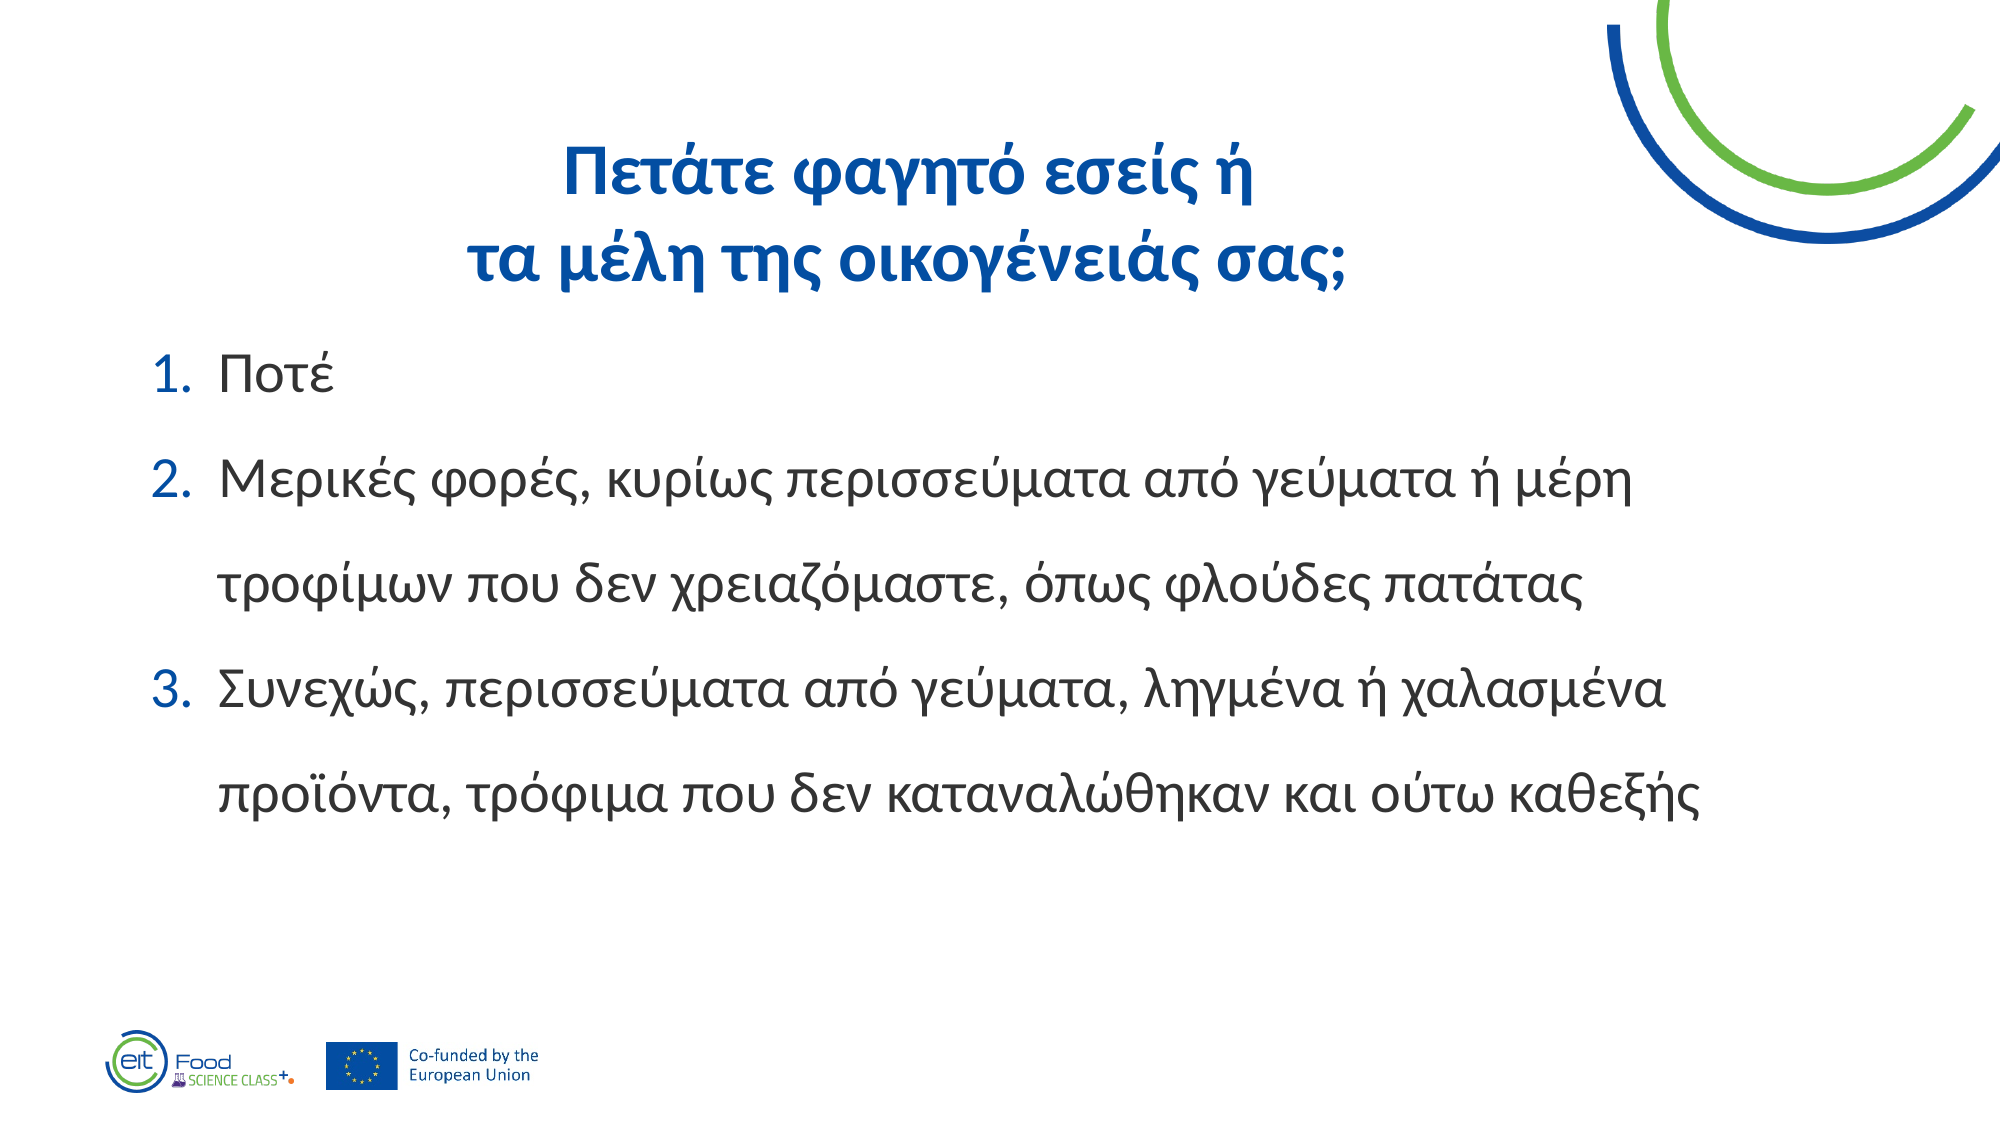

Πετάτε φαγητό εσείς ή
τα μέλη της οικογένειάς σας;
Ποτέ
Μερικές φορές, κυρίως περισσεύματα από γεύματα ή μέρη τροφίμων που δεν χρειαζόμαστε, όπως φλούδες πατάτας
Συνεχώς, περισσεύματα από γεύματα, ληγμένα ή χαλασμένα προϊόντα, τρόφιμα που δεν καταναλώθηκαν και ούτω καθεξής